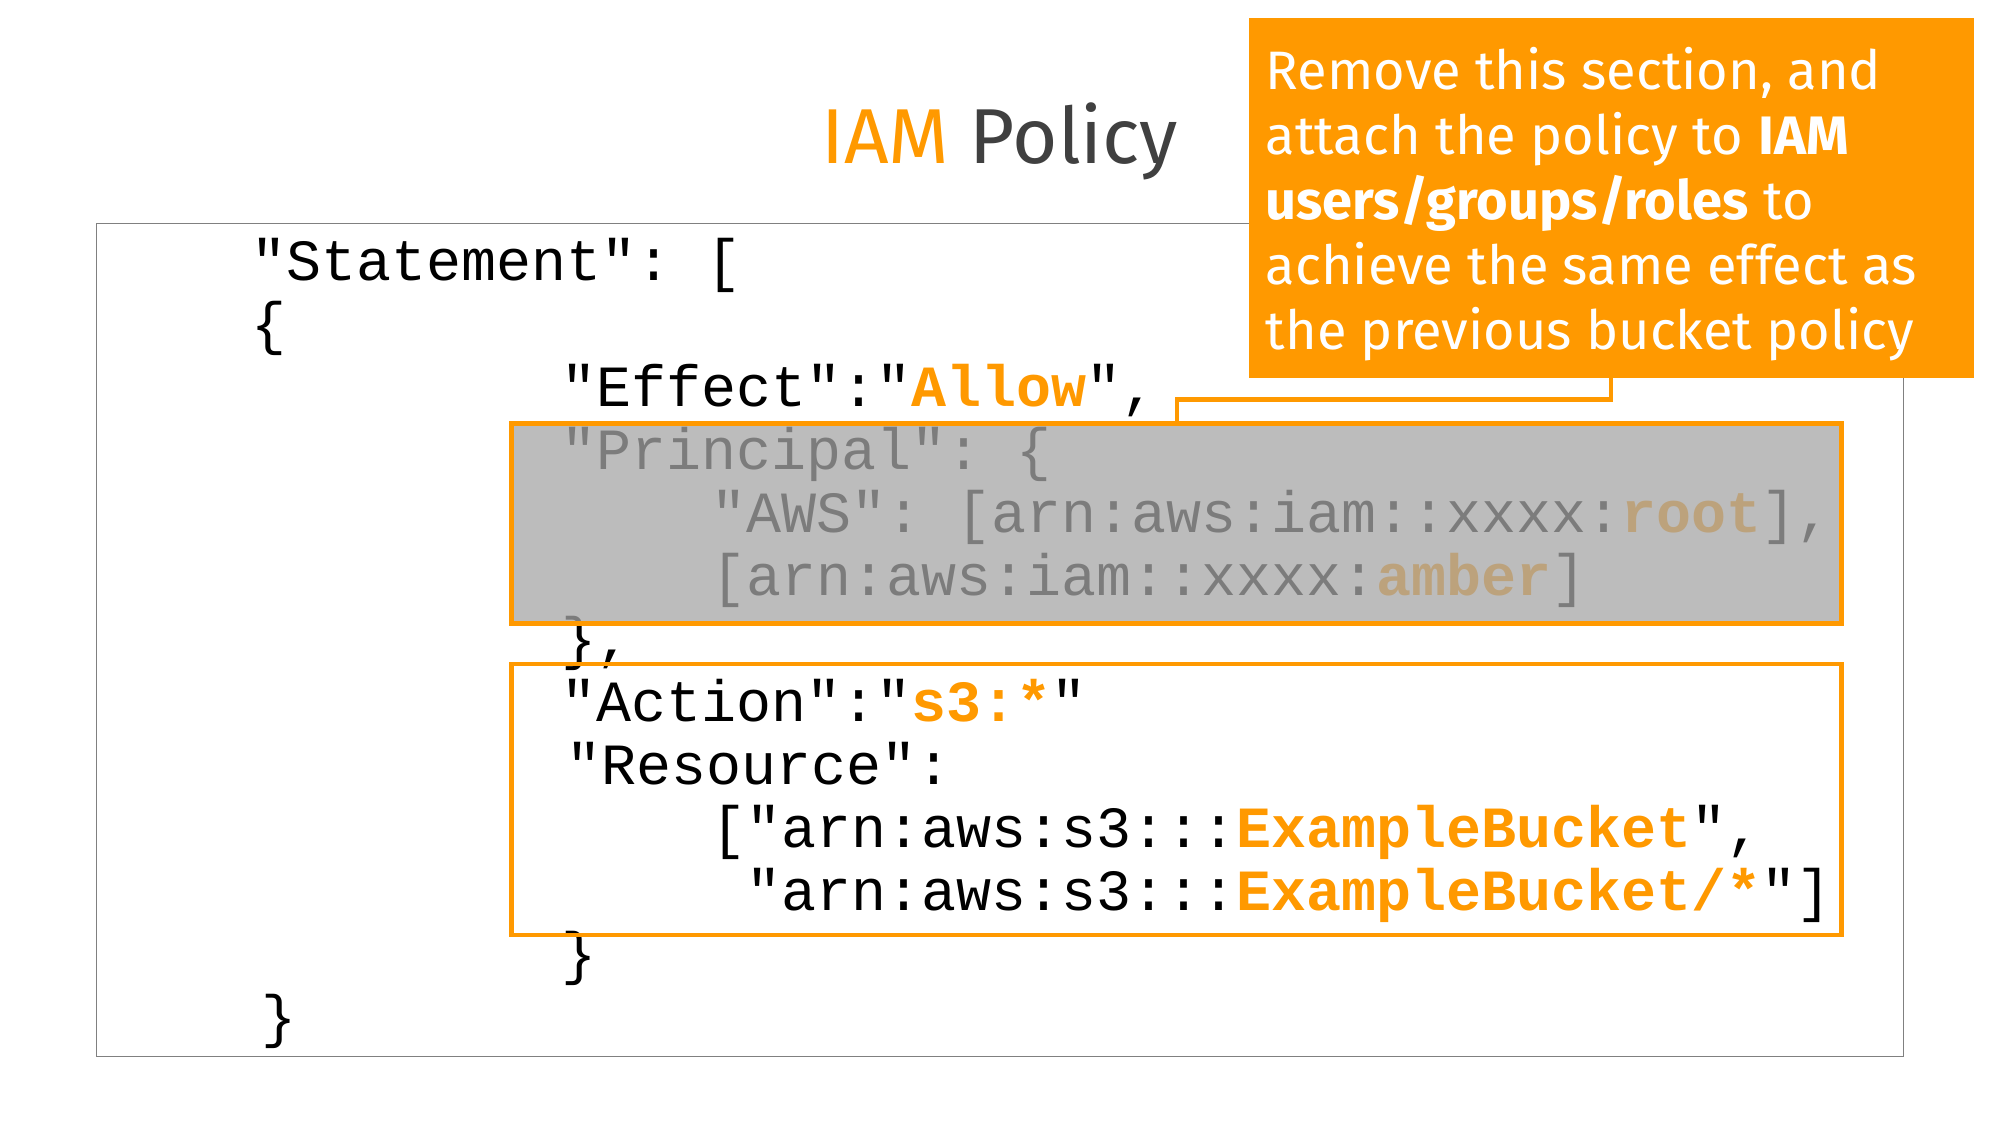

Remove this section, and attach the policy to IAM users/groups/roles to achieve the same effect as the previous bucket policy
# IAM Policy
    "Statement": [
    {
			"Effect":"Allow",
			"Principal": {
				"AWS": [arn:aws:iam::xxxx:root],
				[arn:aws:iam::xxxx:amber]
			},
			"Action":"s3:*"
             "Resource":
				["arn:aws:s3:::ExampleBucket",
				 "arn:aws:s3:::ExampleBucket/*"]
			}
	}